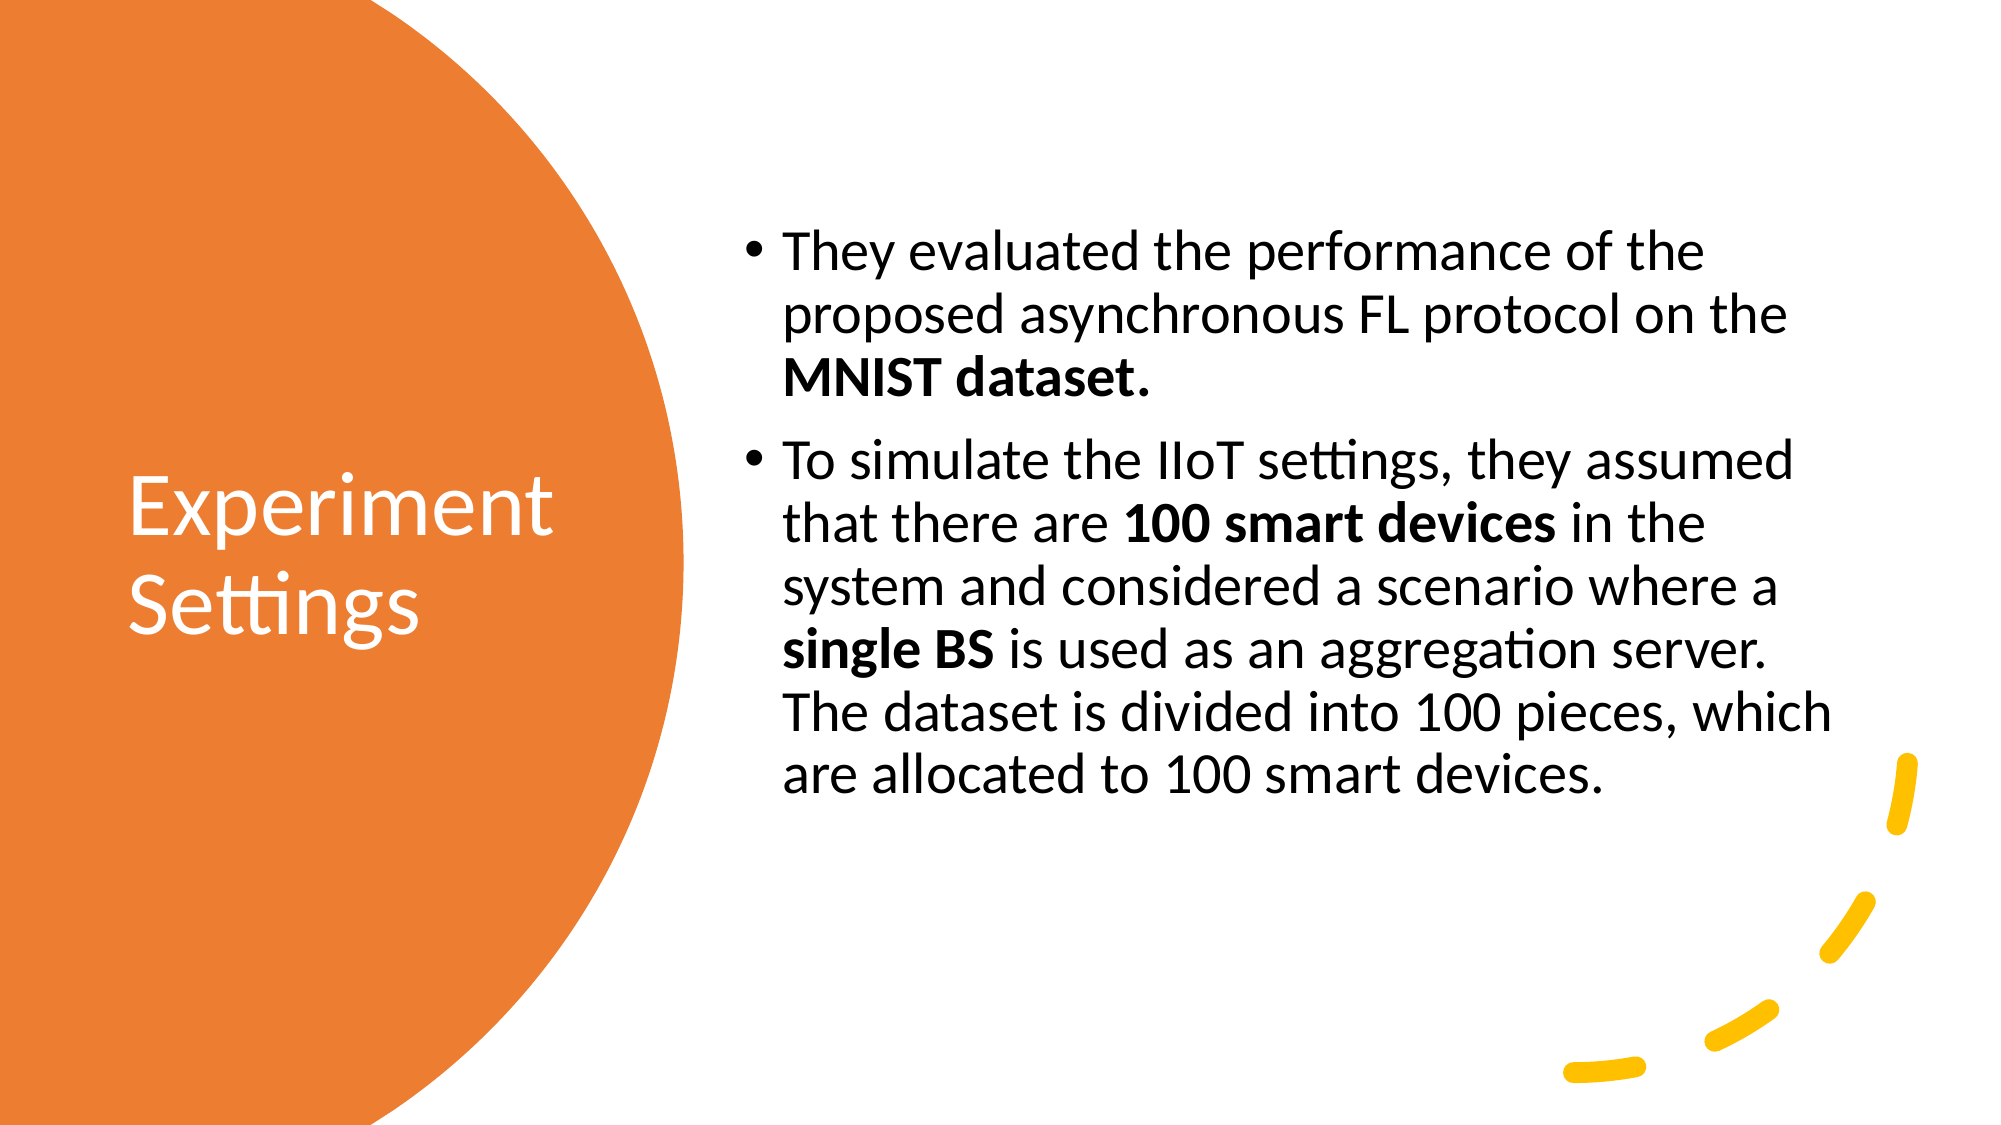

They evaluated the performance of the proposed asynchronous FL protocol on the MNIST dataset.
To simulate the IIoT settings, they assumed that there are 100 smart devices in the system and considered a scenario where a single BS is used as an aggregation server. The dataset is divided into 100 pieces, which are allocated to 100 smart devices.

# Experiment Settings